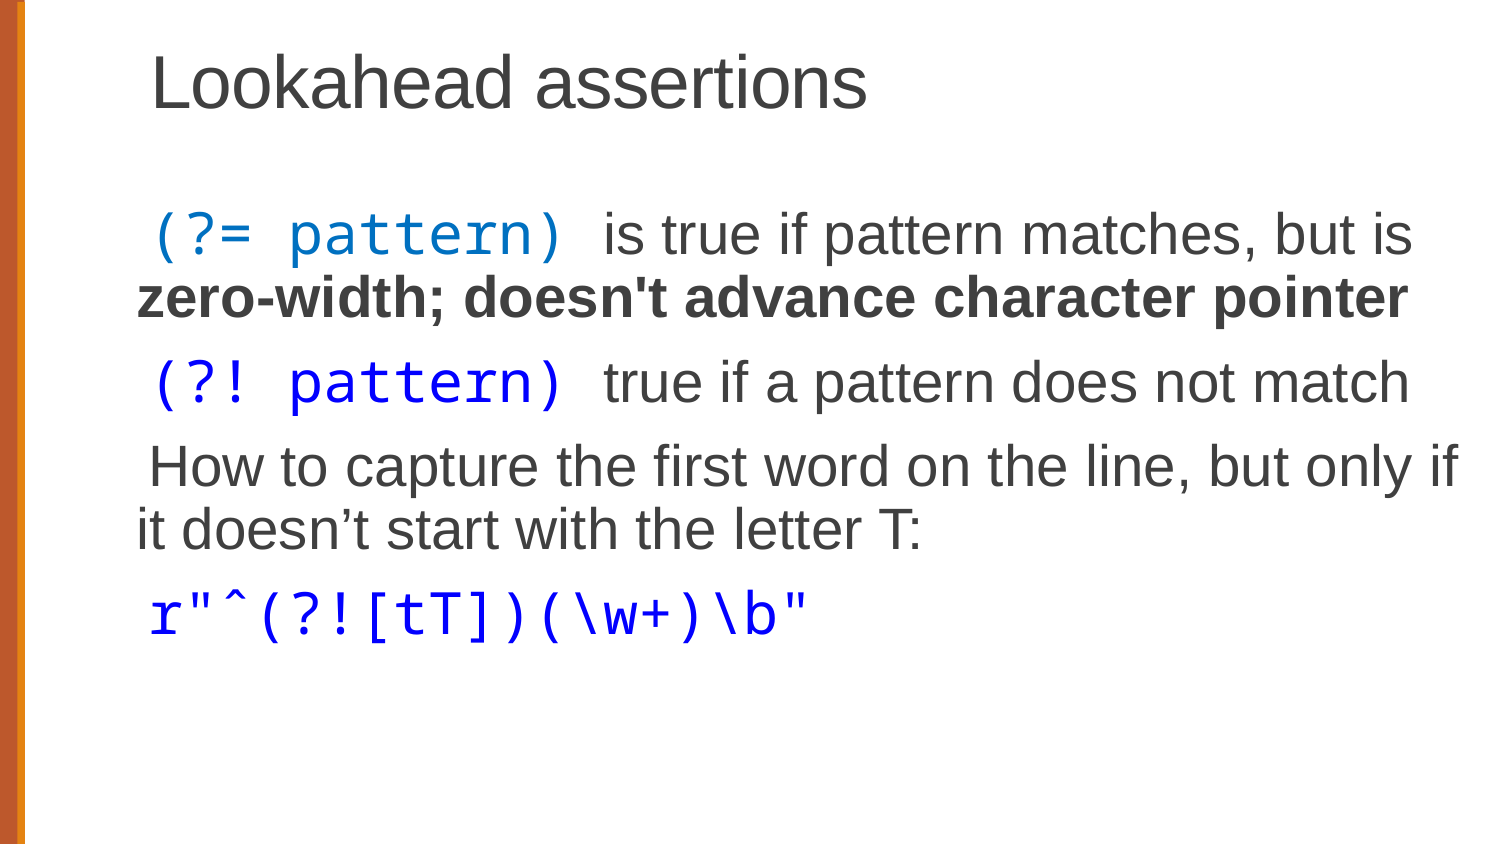

# Lookahead assertions
(?= pattern) is true if pattern matches, but is zero-width; doesn't advance character pointer
(?! pattern) true if a pattern does not match
How to capture the first word on the line, but only if it doesn’t start with the letter T:
r"ˆ(?![tT])(\w+)\b"